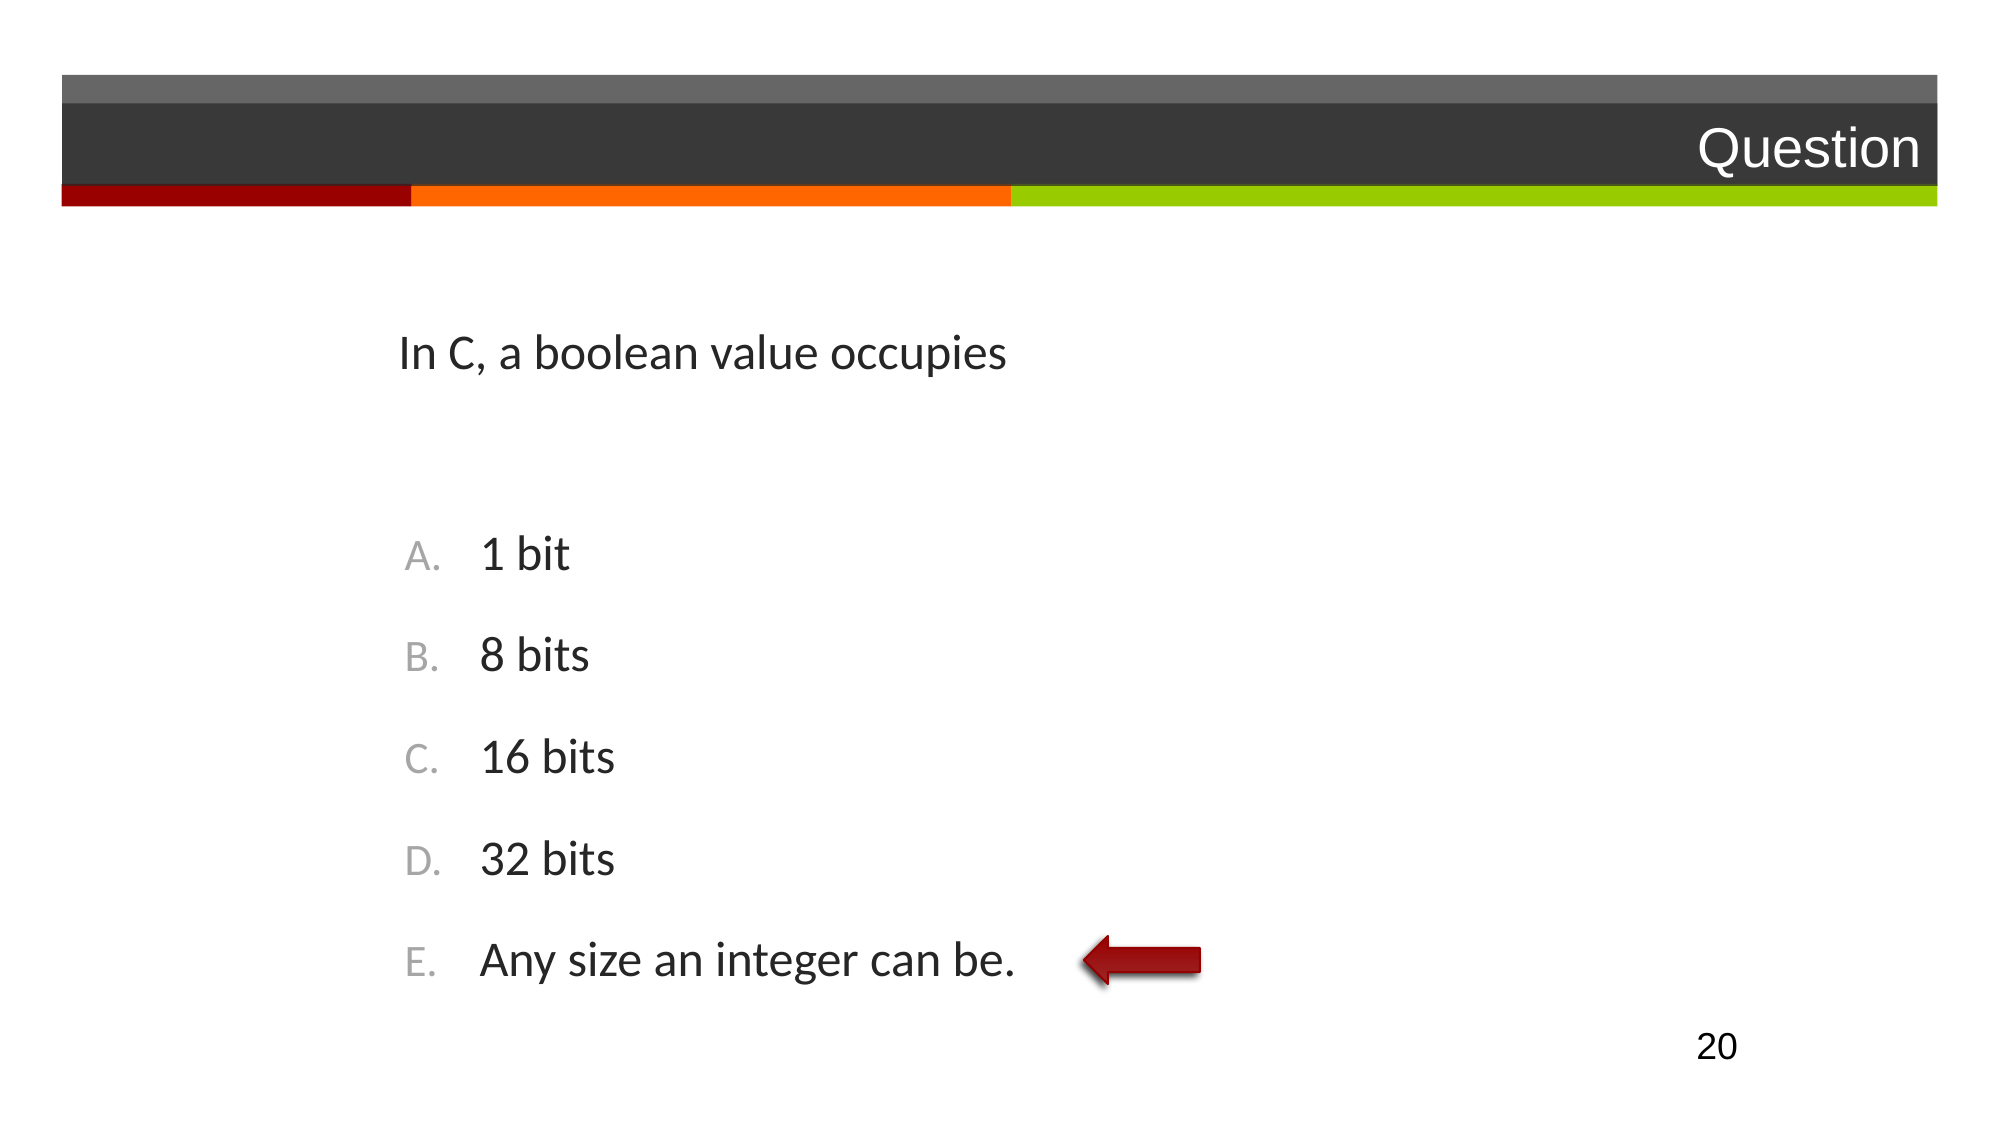

# Question
In C, a boolean value occupies
1 bit
8 bits
16 bits
32 bits
Any size an integer can be.

20